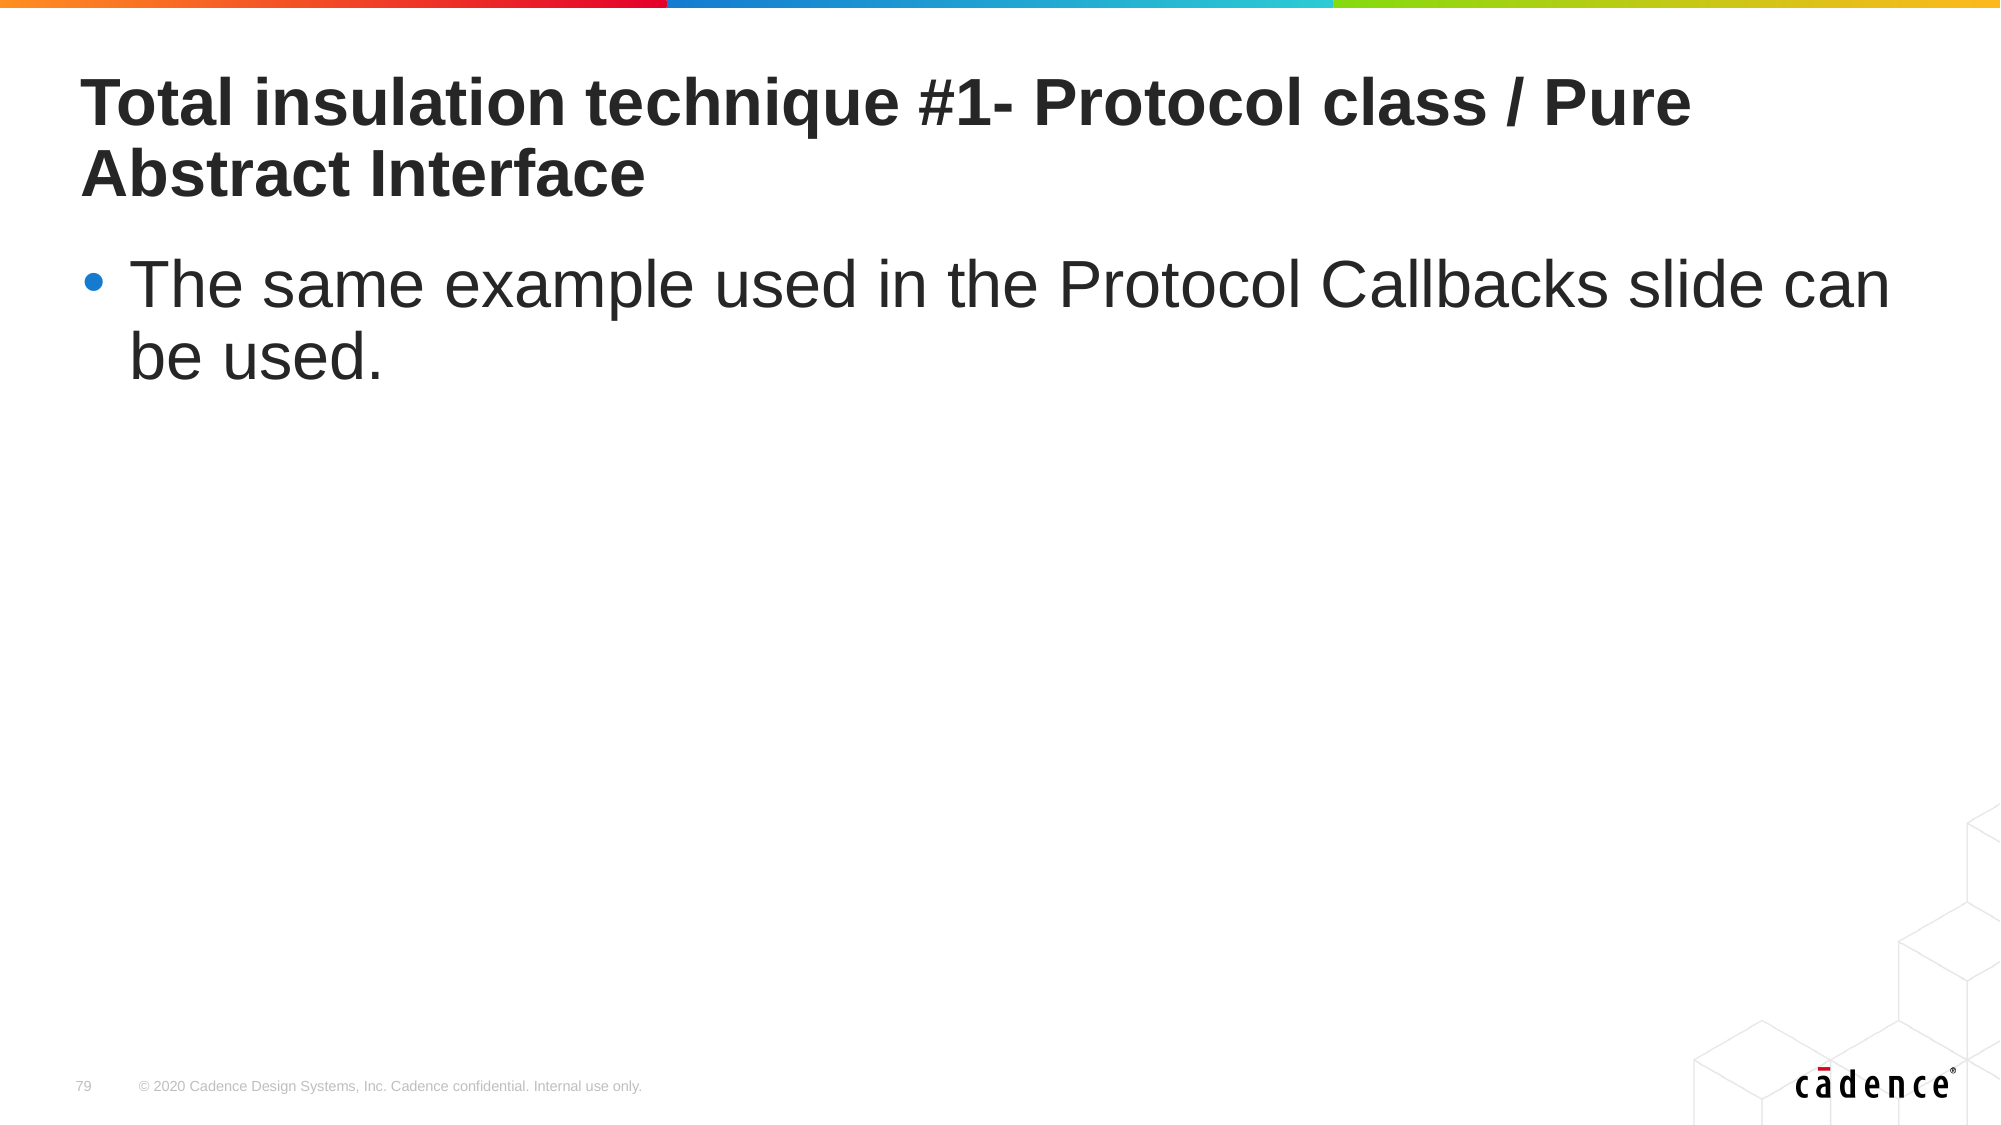

# Total insulation technique #1- Protocol class / Pure Abstract Interface
The same example used in the Protocol Callbacks slide can be used.